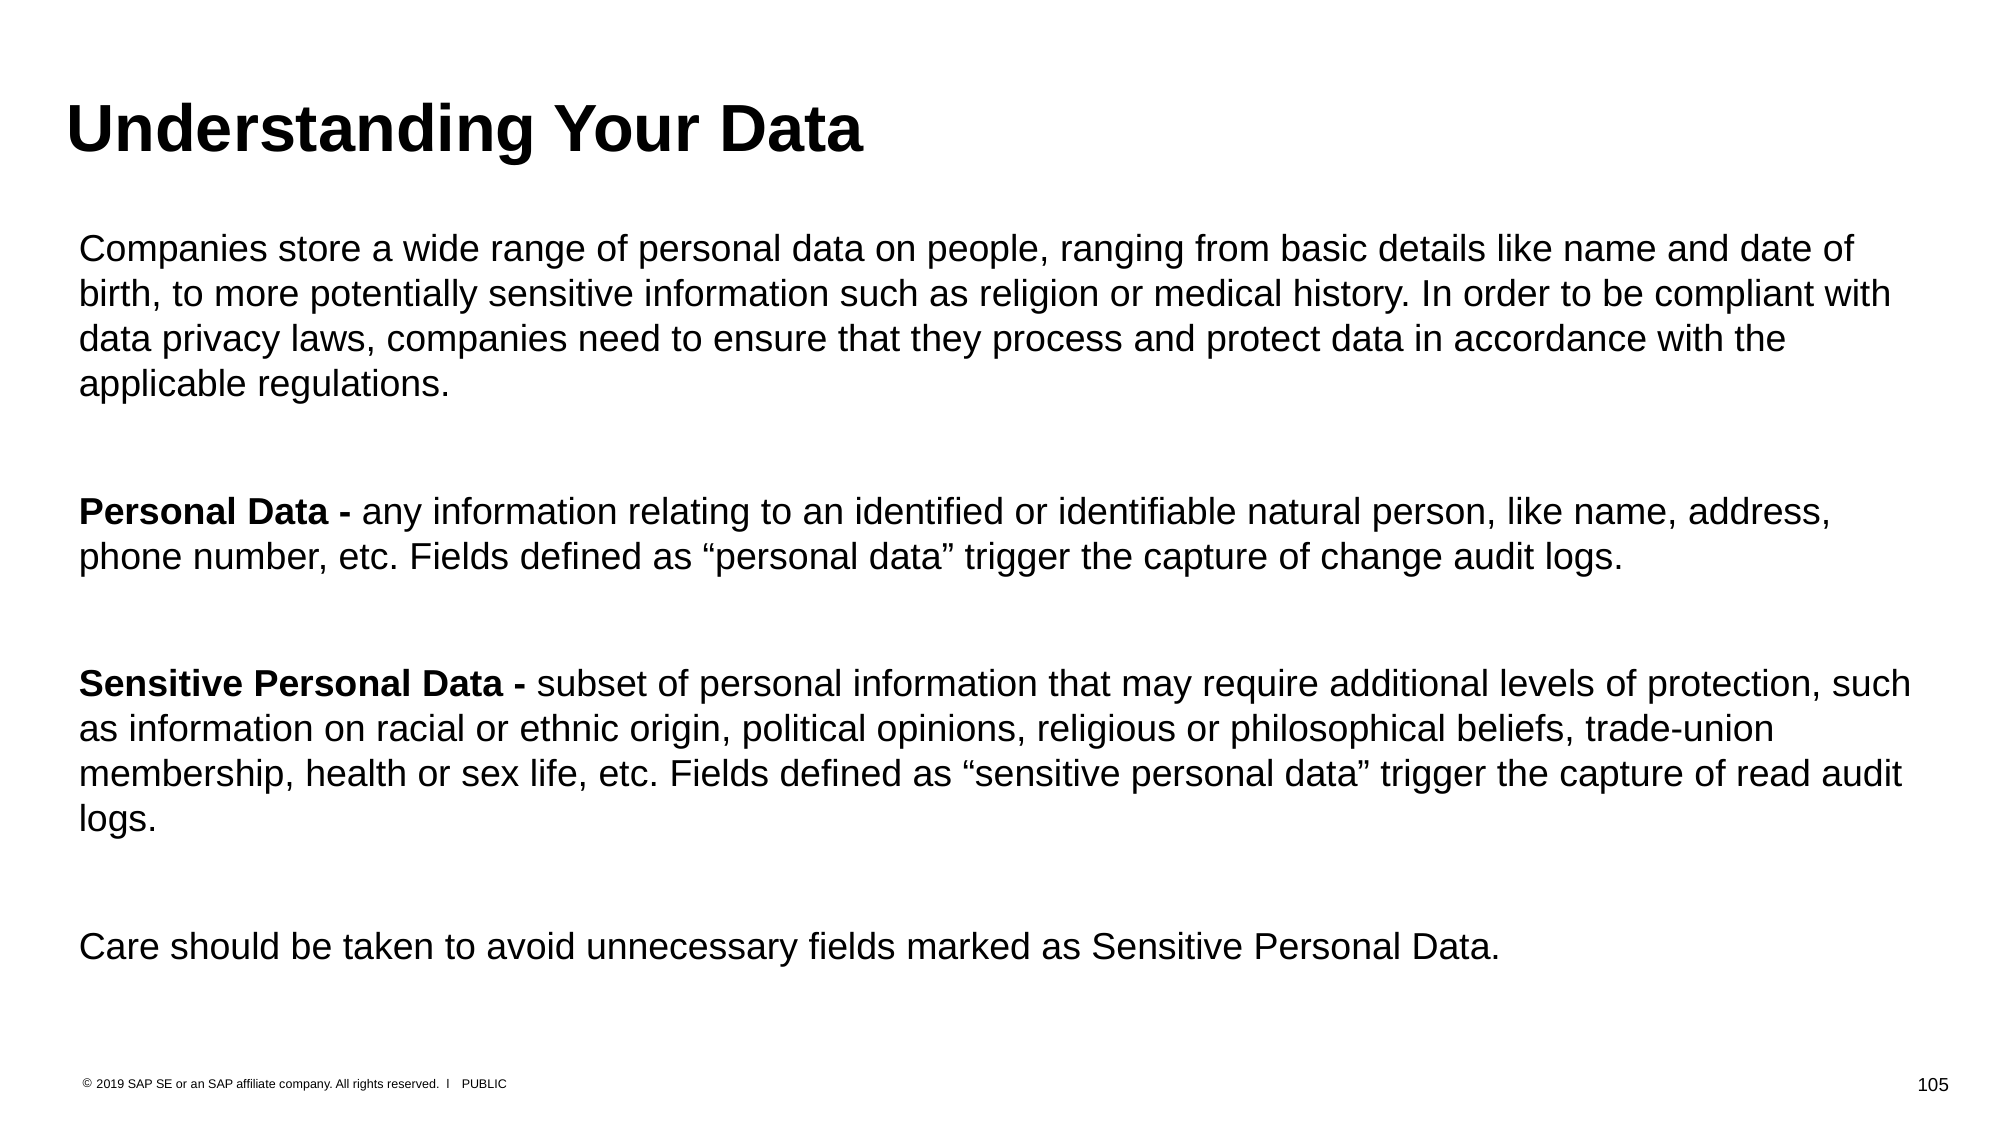

# Understanding Your Data
Companies store a wide range of personal data on people, ranging from basic details like name and date of birth, to more potentially sensitive information such as religion or medical history. In order to be compliant with data privacy laws, companies need to ensure that they process and protect data in accordance with the applicable regulations.

Personal Data - any information relating to an identified or identifiable natural person, like name, address, phone number, etc. Fields defined as “personal data” trigger the capture of change audit logs.

Sensitive Personal Data - subset of personal information that may require additional levels of protection, such as information on racial or ethnic origin, political opinions, religious or philosophical beliefs, trade-union membership, health or sex life, etc. Fields defined as “sensitive personal data” trigger the capture of read audit logs.

Care should be taken to avoid unnecessary fields marked as Sensitive Personal Data.